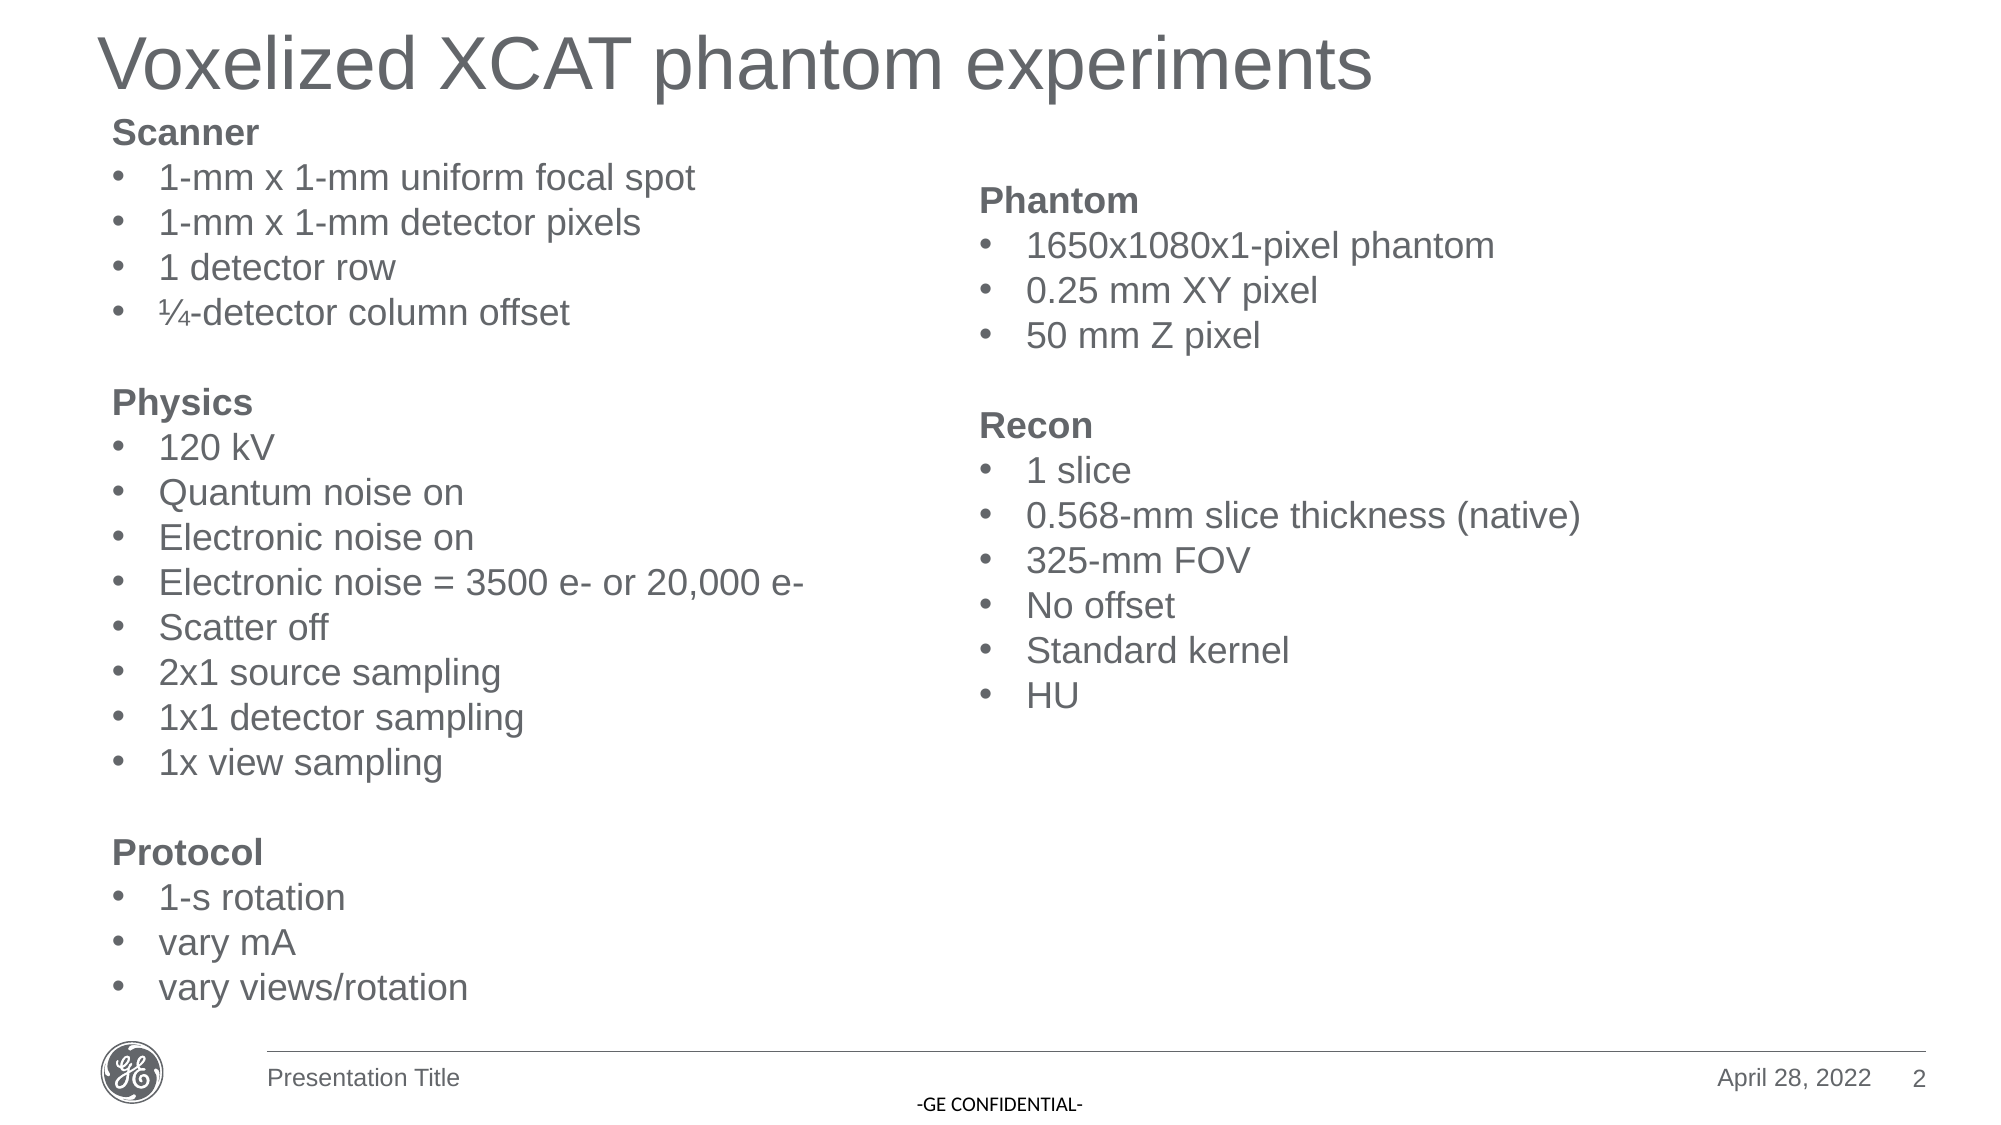

# Voxelized XCAT phantom experiments
Scanner
1-mm x 1-mm uniform focal spot
1-mm x 1-mm detector pixels
1 detector row
¼-detector column offset

Physics
120 kV
Quantum noise on
Electronic noise on
Electronic noise = 3500 e- or 20,000 e-
Scatter off
2x1 source sampling
1x1 detector sampling
1x view sampling

Protocol
1-s rotation
vary mA
vary views/rotation

Phantom
1650x1080x1-pixel phantom
0.25 mm XY pixel
50 mm Z pixel

Recon
1 slice
0.568-mm slice thickness (native)
325-mm FOV
No offset
Standard kernel
HU
April 28, 2022
Presentation Title
2